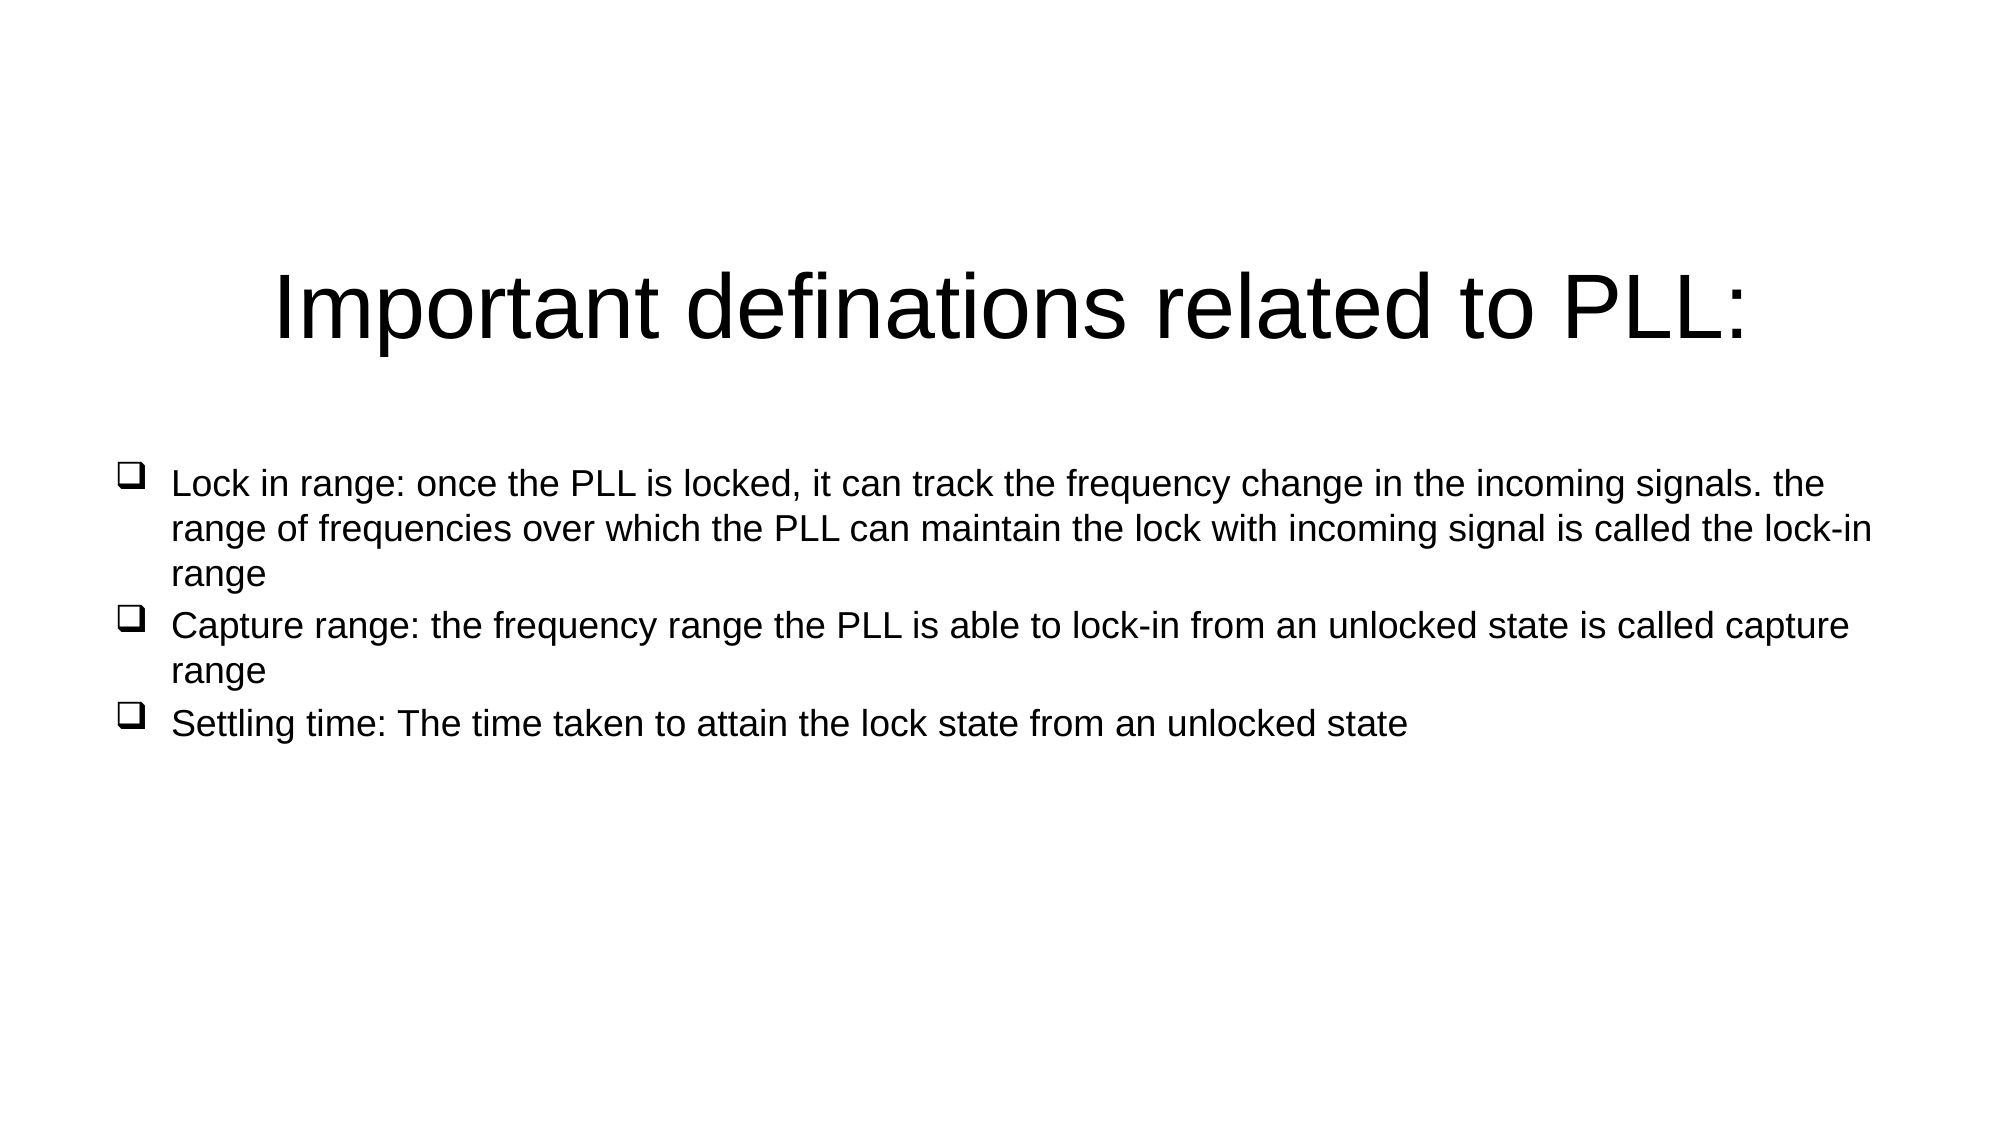

# Important definations related to PLL:
Lock in range: once the PLL is locked, it can track the frequency change in the incoming signals. the range of frequencies over which the PLL can maintain the lock with incoming signal is called the lock-in range
Capture range: the frequency range the PLL is able to lock-in from an unlocked state is called capture range
Settling time: The time taken to attain the lock state from an unlocked state